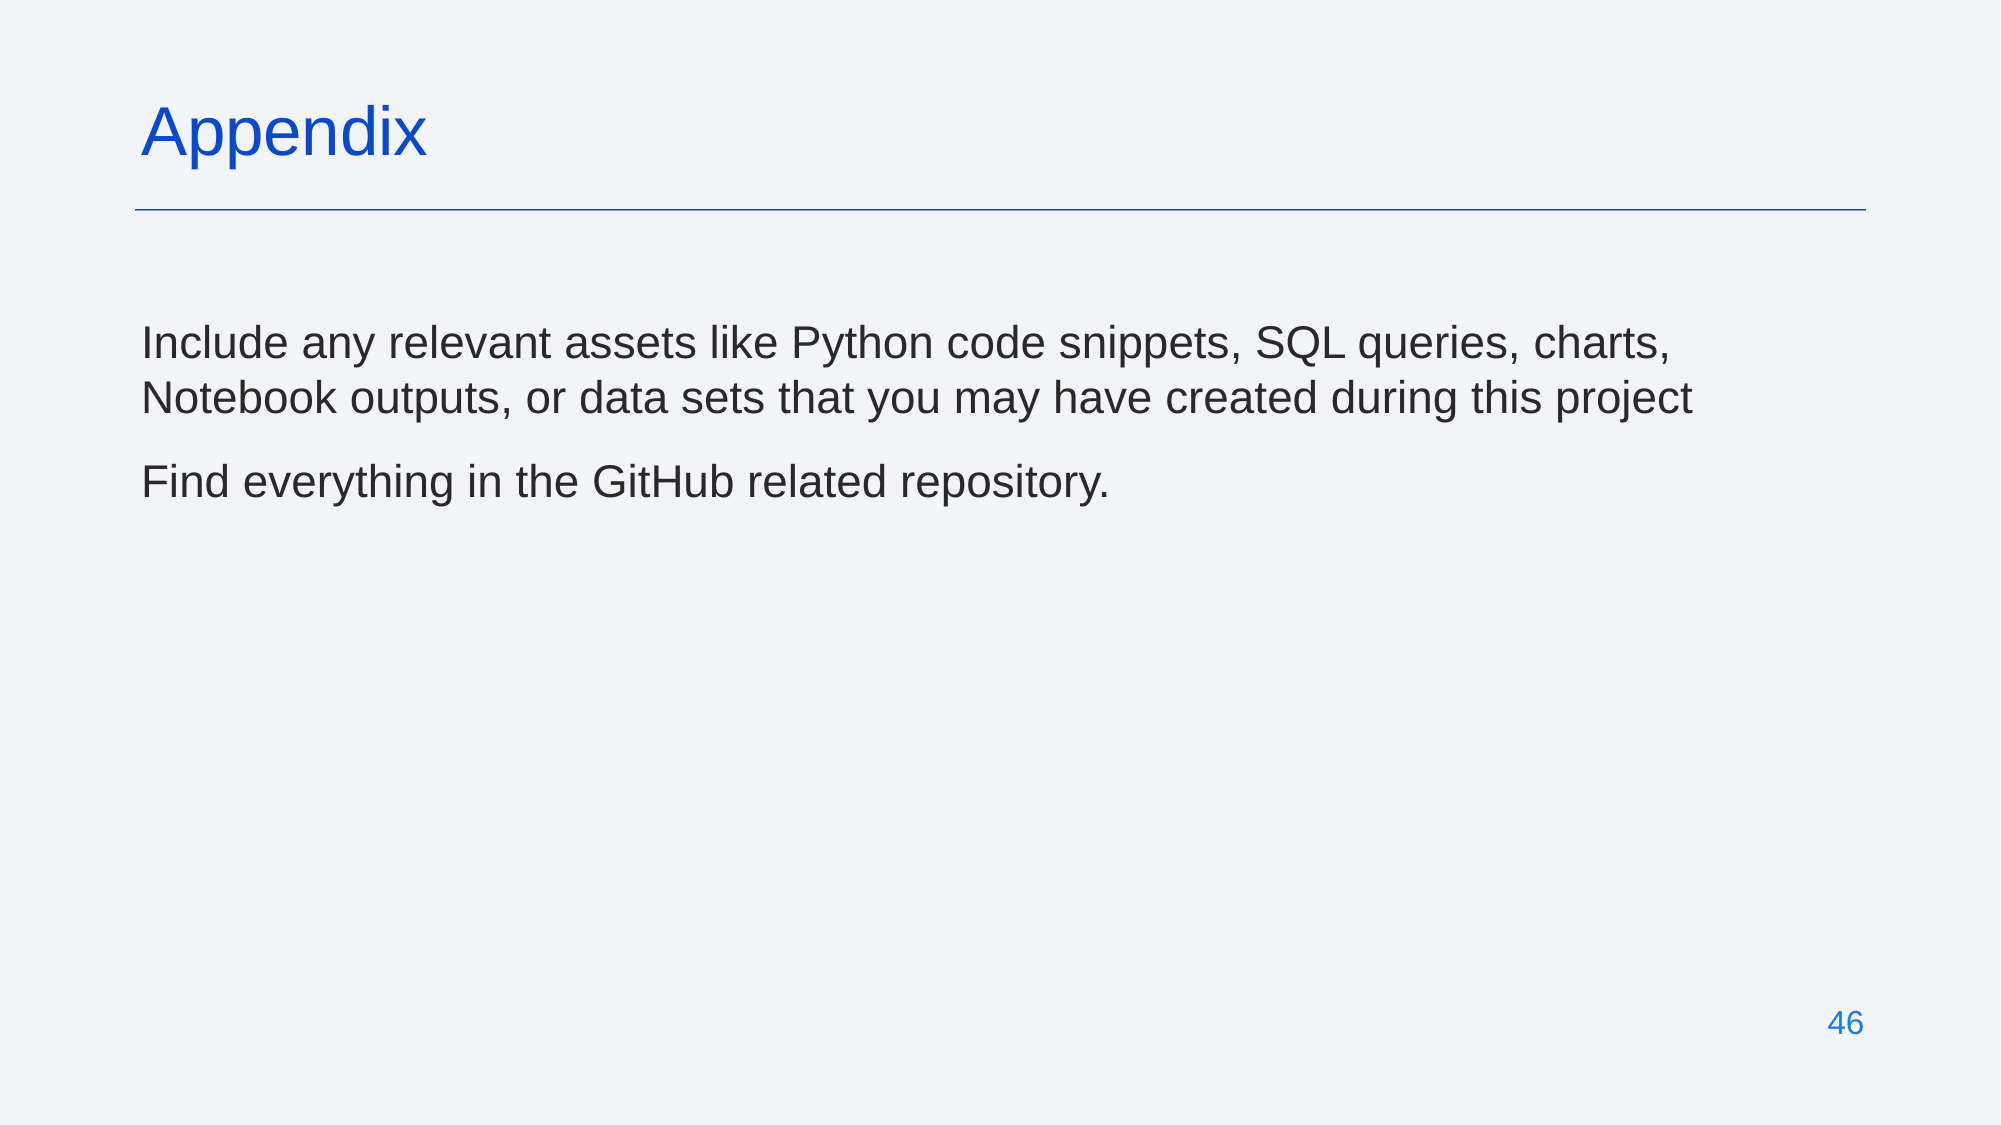

Appendix
Include any relevant assets like Python code snippets, SQL queries, charts, Notebook outputs, or data sets that you may have created during this project
Find everything in the GitHub related repository.
46